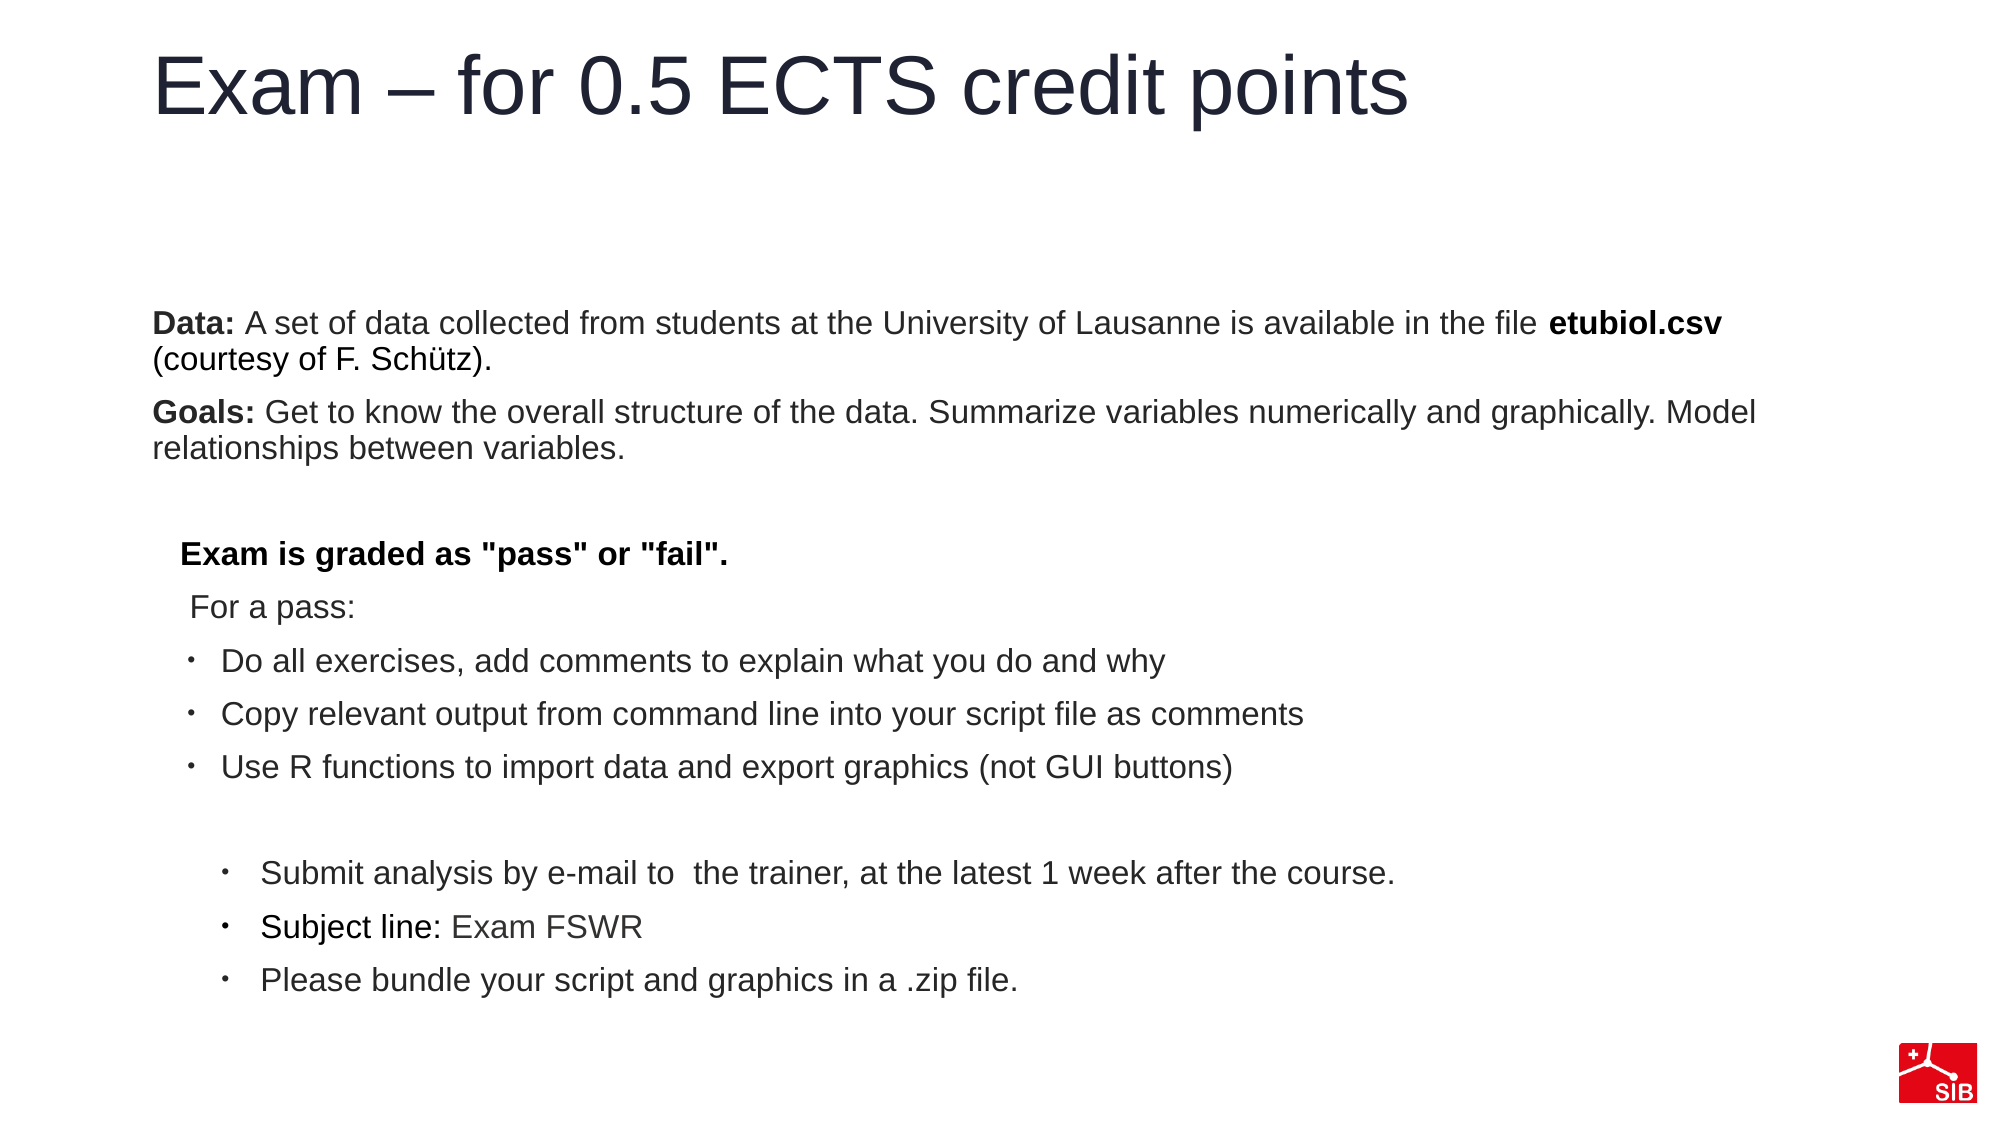

# Exam – for 0.5 ECTS credit points
Data: A set of data collected from students at the University of Lausanne is available in the file etubiol.csv (courtesy of F. Schütz).
Goals: Get to know the overall structure of the data. Summarize variables numerically and graphically. Model relationships between variables.

   Exam is graded as "pass" or "fail".
    For a pass:
Do all exercises, add comments to explain what you do and why
Copy relevant output from command line into your script file as comments
Use R functions to import data and export graphics (not GUI buttons)

Submit analysis by e-mail to  the trainer, at the latest 1 week after the course.
Subject line: Exam FSWR
Please bundle your script and graphics in a .zip file.